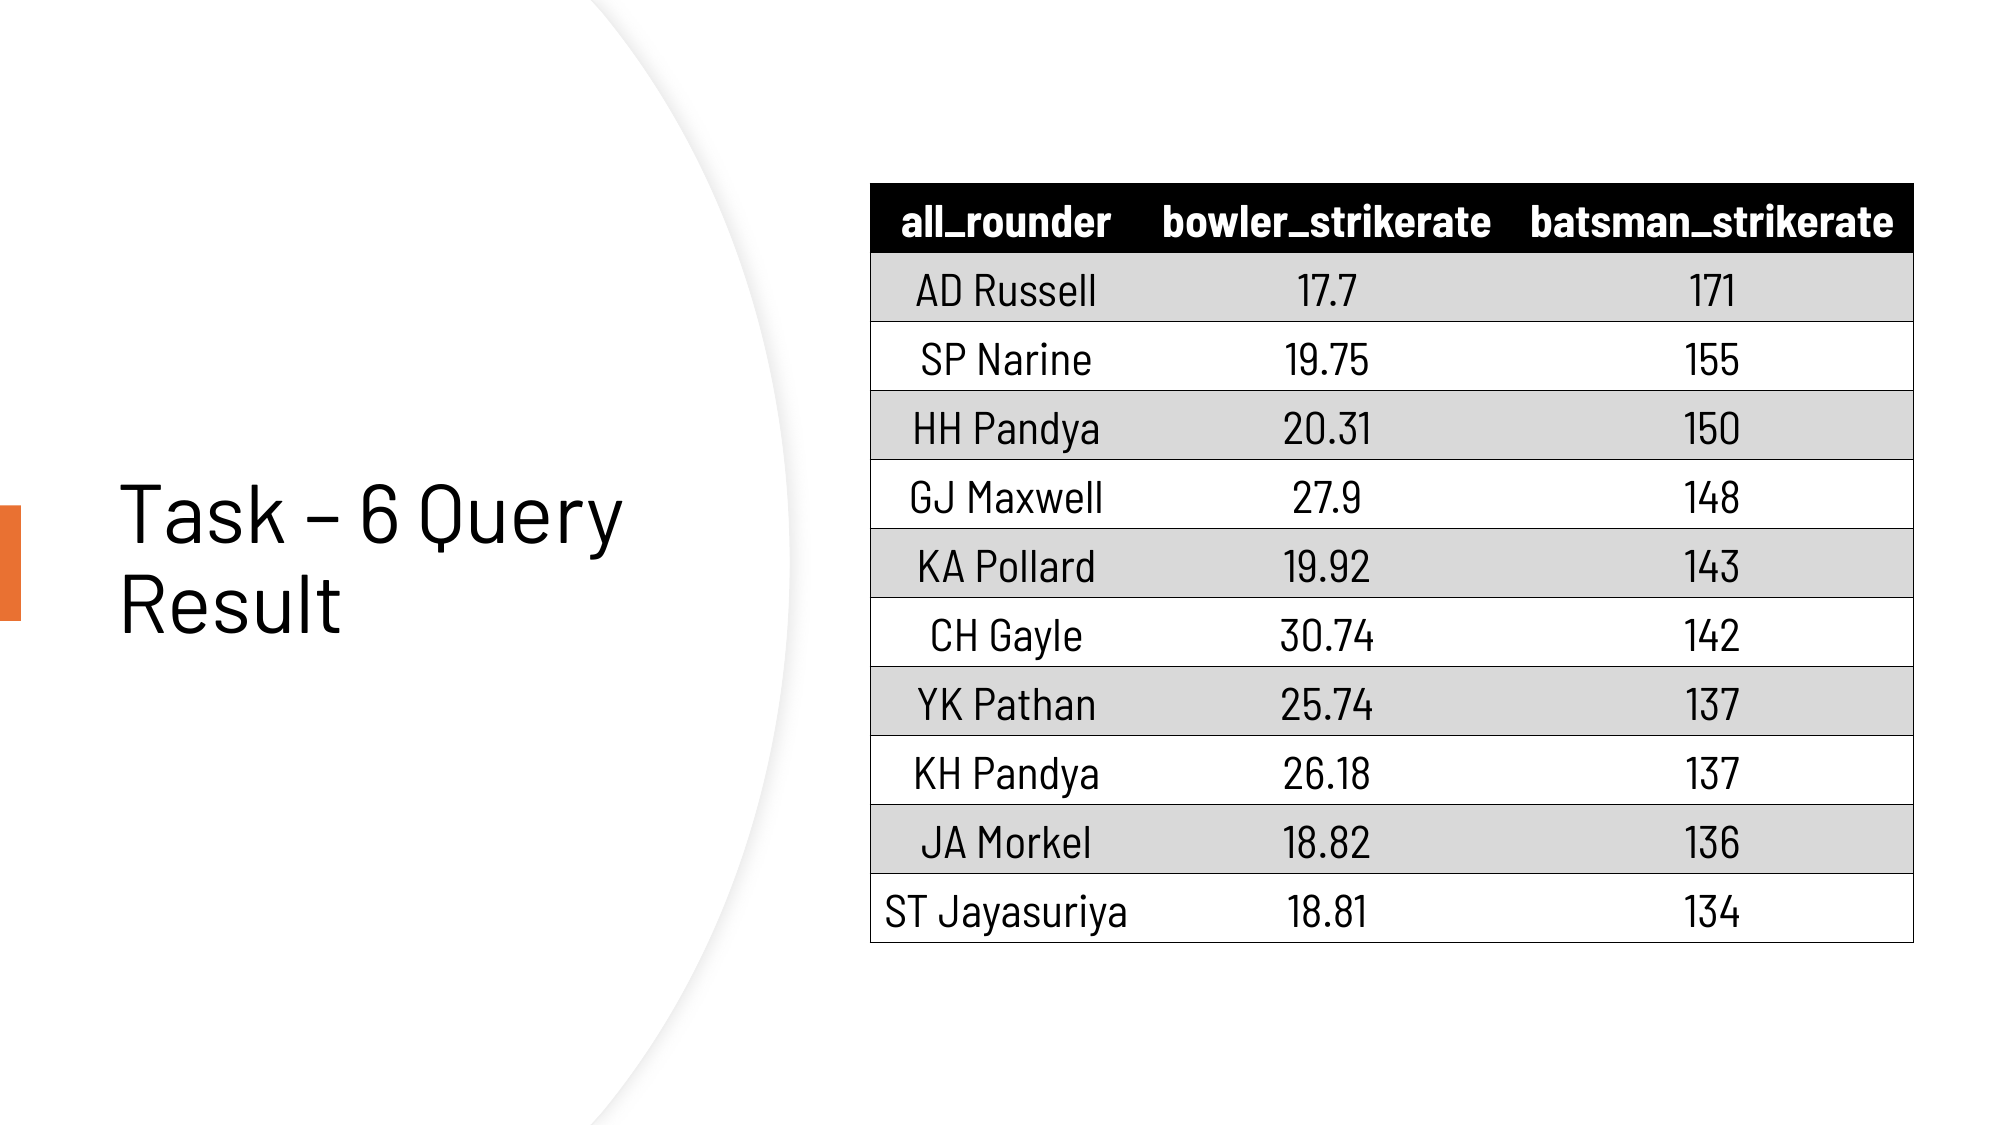

| all\_rounder | bowler\_strikerate | batsman\_strikerate |
| --- | --- | --- |
| AD Russell | 17.7 | 171 |
| SP Narine | 19.75 | 155 |
| HH Pandya | 20.31 | 150 |
| GJ Maxwell | 27.9 | 148 |
| KA Pollard | 19.92 | 143 |
| CH Gayle | 30.74 | 142 |
| YK Pathan | 25.74 | 137 |
| KH Pandya | 26.18 | 137 |
| JA Morkel | 18.82 | 136 |
| ST Jayasuriya | 18.81 | 134 |
# Task – 6 Query Result